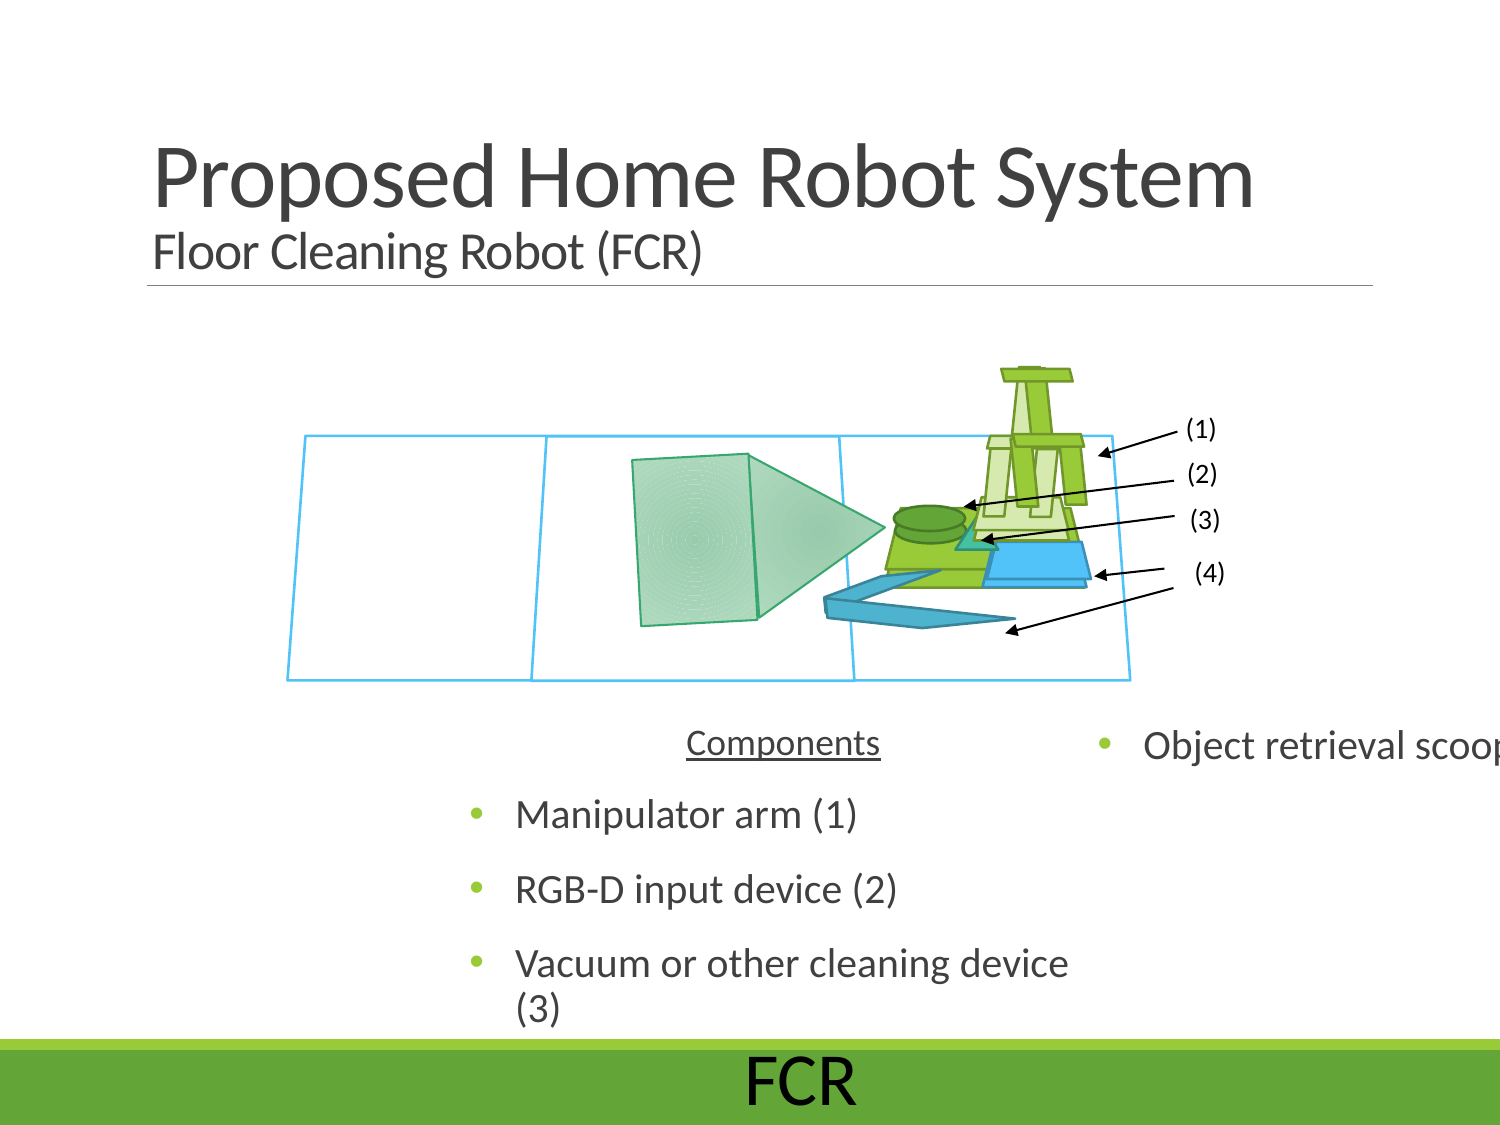

Proposed Home Robot System
Floor Cleaning Robot (FCR)

(1)

(2)

(3)

(4)

Components
Manipulator arm (1)
RGB-D input device (2)
Vacuum or other cleaning device (3)
Object retrieval scoop and bay (4)
FCR